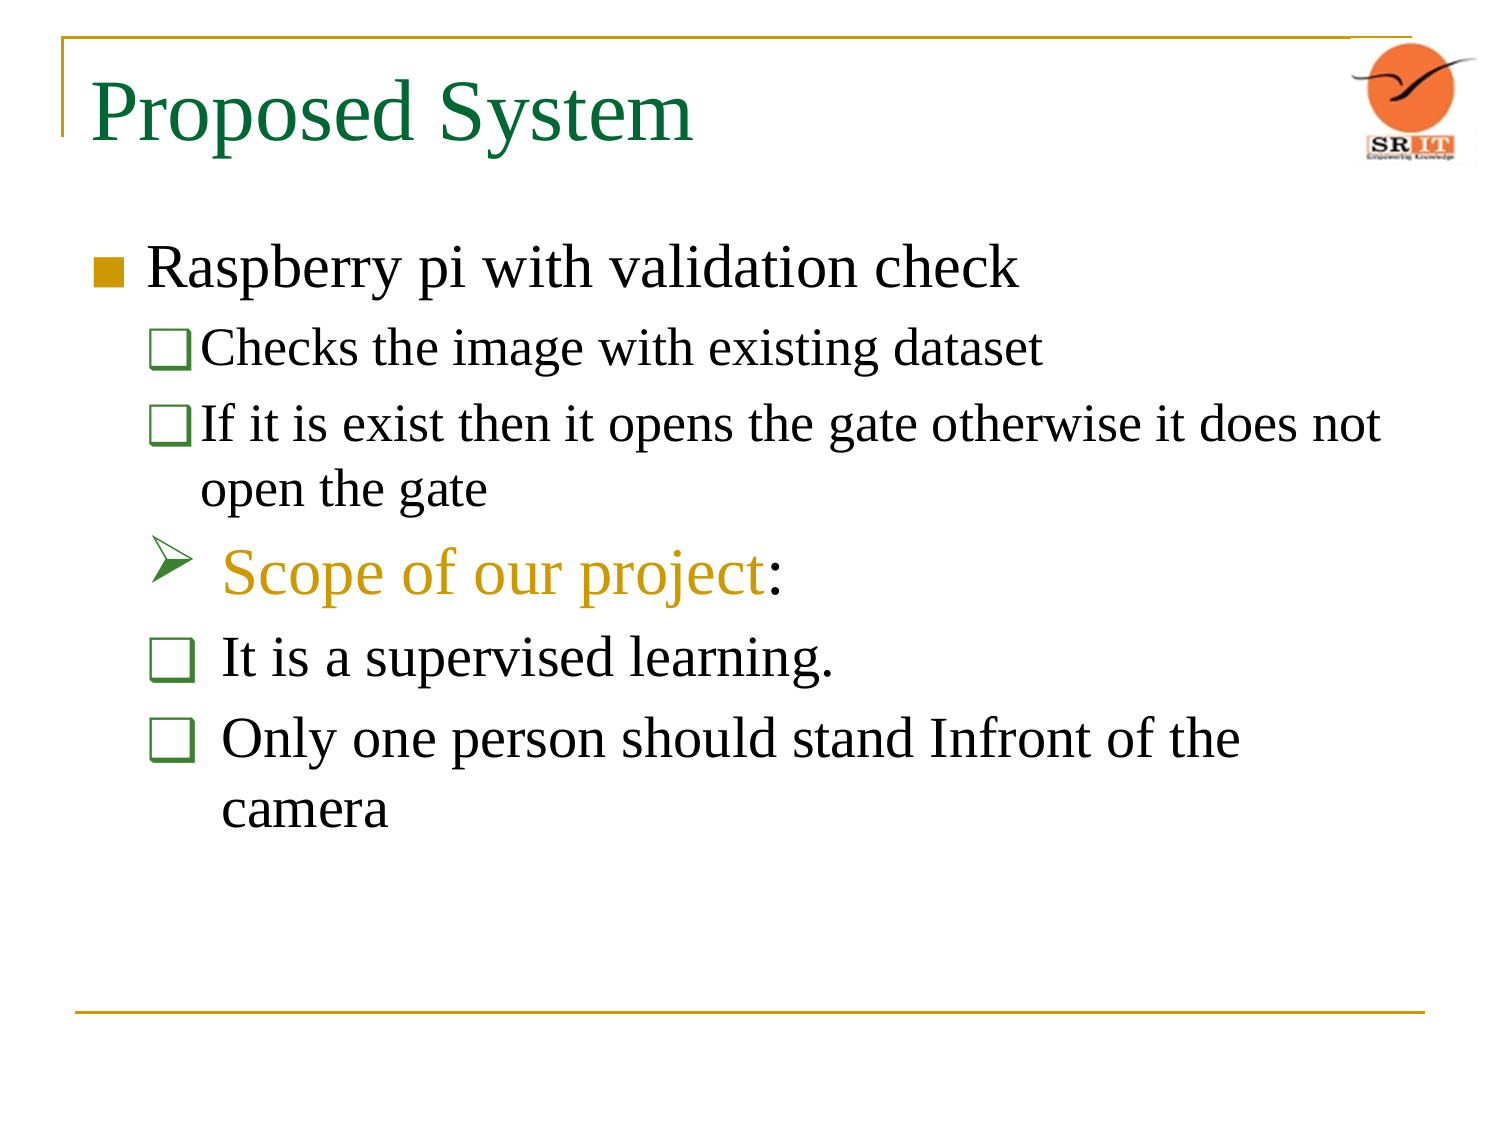

# Proposed System
Raspberry pi with validation check
Checks the image with existing dataset
If it is exist then it opens the gate otherwise it does not open the gate
Scope of our project:
It is a supervised learning.
Only one person should stand Infront of the camera